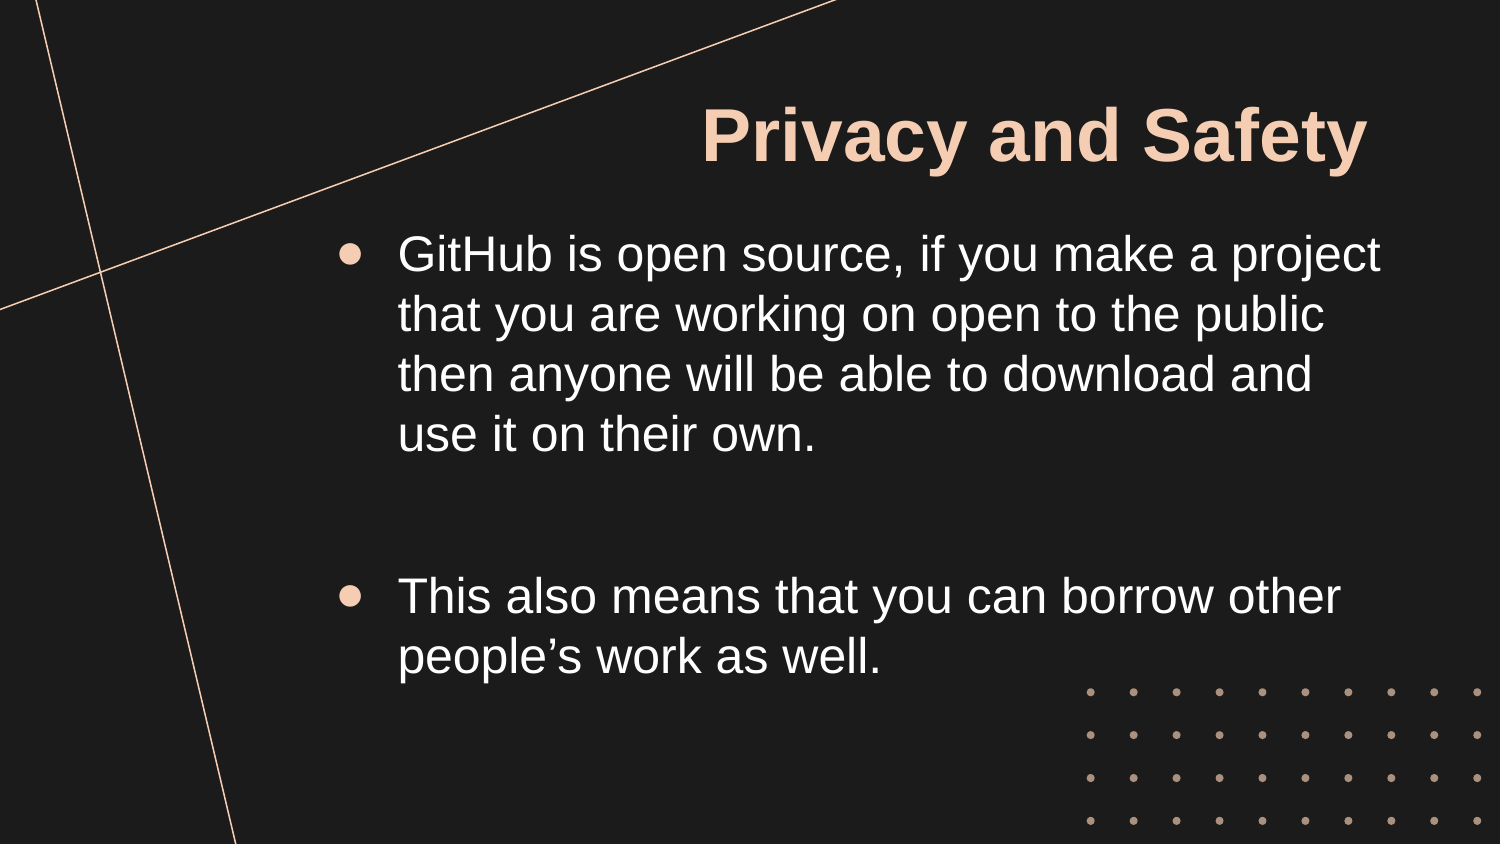

# Privacy and Safety
GitHub is open source, if you make a project that you are working on open to the public then anyone will be able to download and use it on their own.

This also means that you can borrow other people’s work as well.